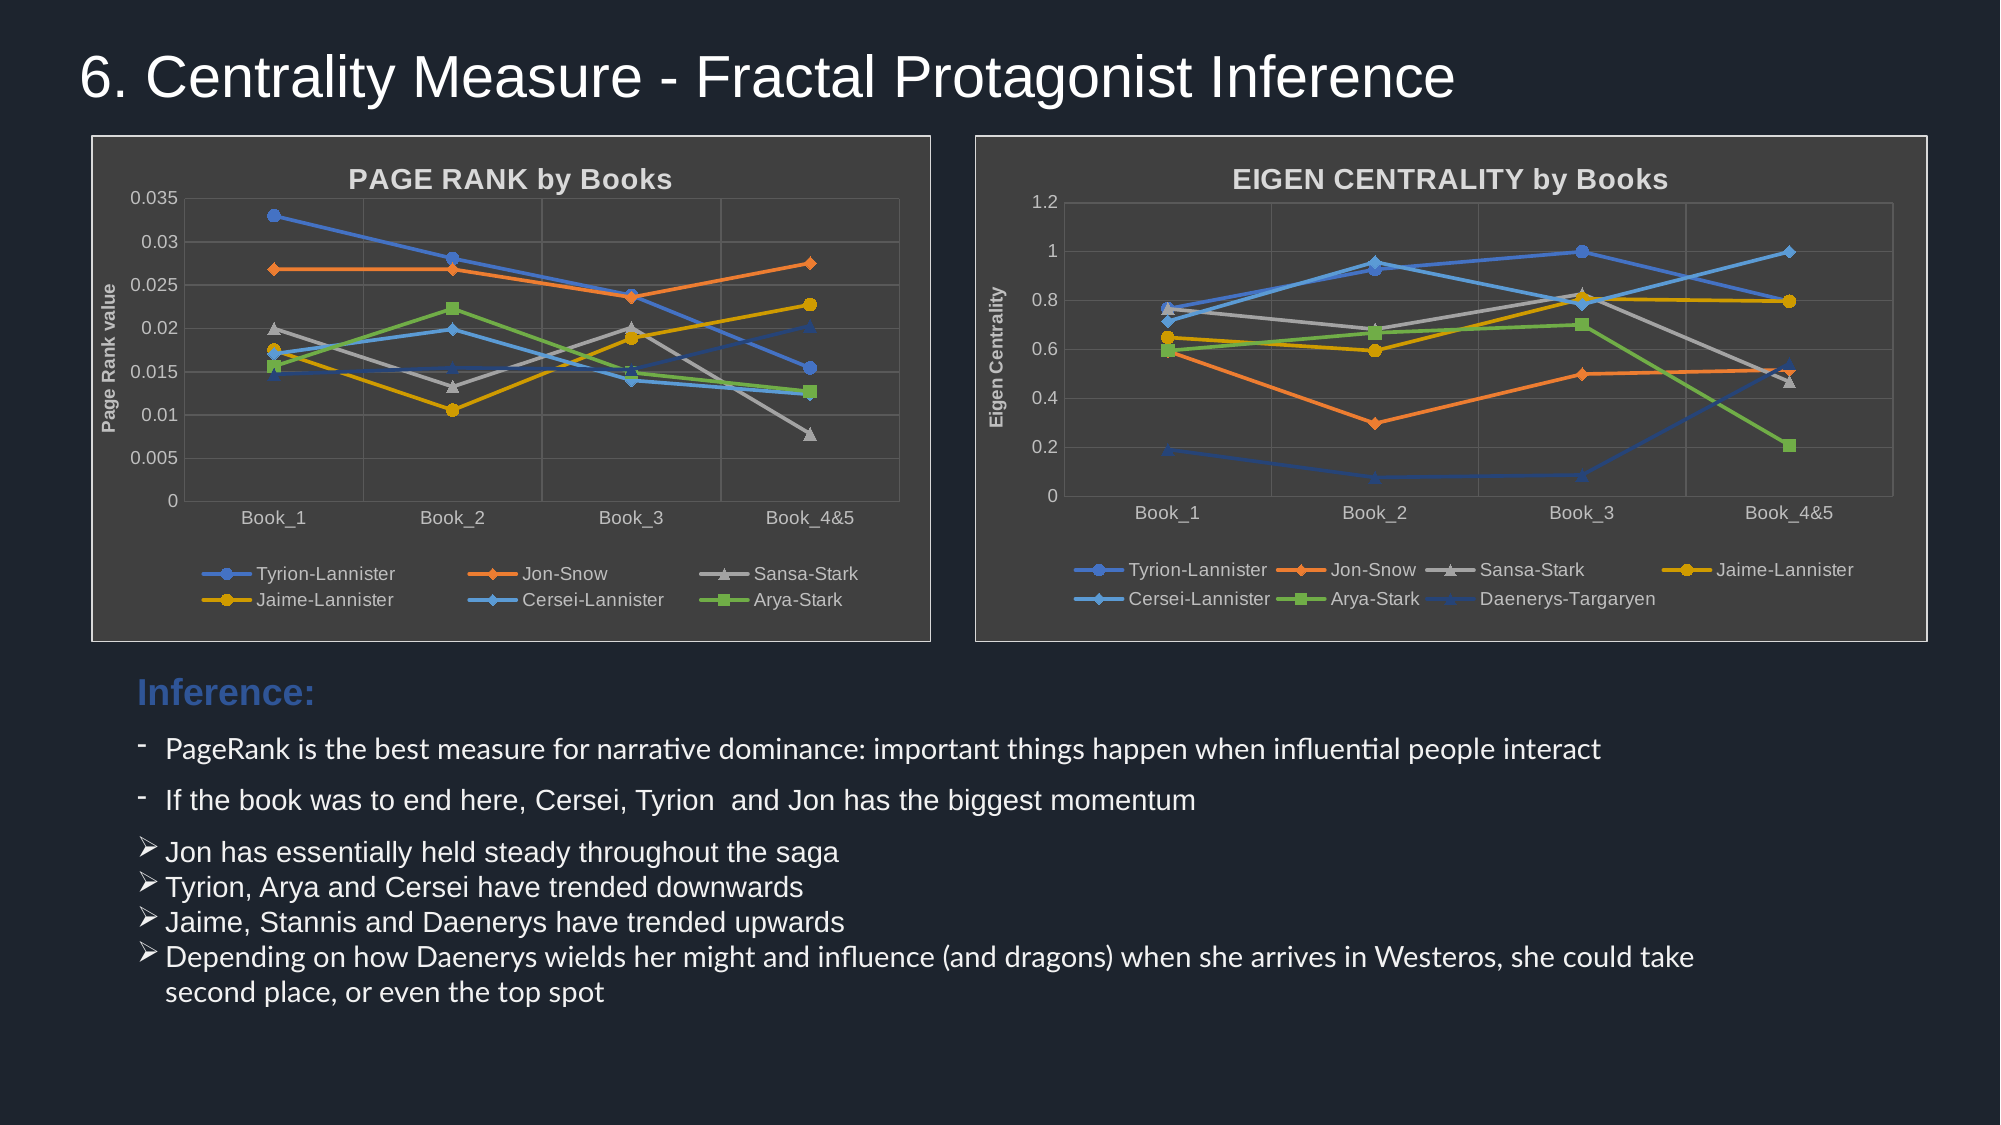

6. Centrality Measure - Fractal Protagonist Inference

### Chart: PAGE RANK by Books

| Category | Tyrion-Lannister | Jon-Snow | Sansa-Stark | Jaime-Lannister | Cersei-Lannister | Arya-Stark | Daenerys-Targaryen |
|---|---|---|---|---|---|---|---|
| Book_1 | 0.033014 | 0.026841 | 0.019998 | 0.017501 | 0.017075 | 0.01563 | 0.014702 |
| Book_2 | 0.028081 | 0.026841 | 0.013279 | 0.010567 | 0.019911 | 0.022299 | 0.015463 |
| Book_3 | 0.023825 | 0.023599 | 0.02011 | 0.018874 | 0.014013 | 0.014901 | 0.015263 |
| Book_4&5 | 0.015444 | 0.027544 | 0.007841 | 0.022755 | 0.01238 | 0.012712 | 0.020311 |

### Chart: EIGEN CENTRALITY by Books

| Category | Tyrion-Lannister | Jon-Snow | Sansa-Stark | Jaime-Lannister | Cersei-Lannister | Arya-Stark | Daenerys-Targaryen |
|---|---|---|---|---|---|---|---|
| Book_1 | 0.766746 | 0.593371 | 0.766845 | 0.649259 | 0.715474 | 0.59518 | 0.191335 |
| Book_2 | 0.927614 | 0.298011 | 0.682792 | 0.595008 | 0.958017 | 0.668287 | 0.076983 |
| Book_3 | 1.0 | 0.499551 | 0.827594 | 0.807335 | 0.784594 | 0.701683 | 0.087042 |
| Book_4&5 | 0.797194 | 0.517079 | 0.468396 | 0.797332 | 1.0 | 0.208367 | 0.542595 |
Inference:
PageRank is the best measure for narrative dominance: important things happen when influential people interact
If the book was to end here, Cersei, Tyrion  and Jon has the biggest momentum
Jon has essentially held steady throughout the saga
Tyrion, Arya and Cersei have trended downwards
Jaime, Stannis and Daenerys have trended upwards
Depending on how Daenerys wields her might and influence (and dragons) when she arrives in Westeros, she could take second place, or even the top spot